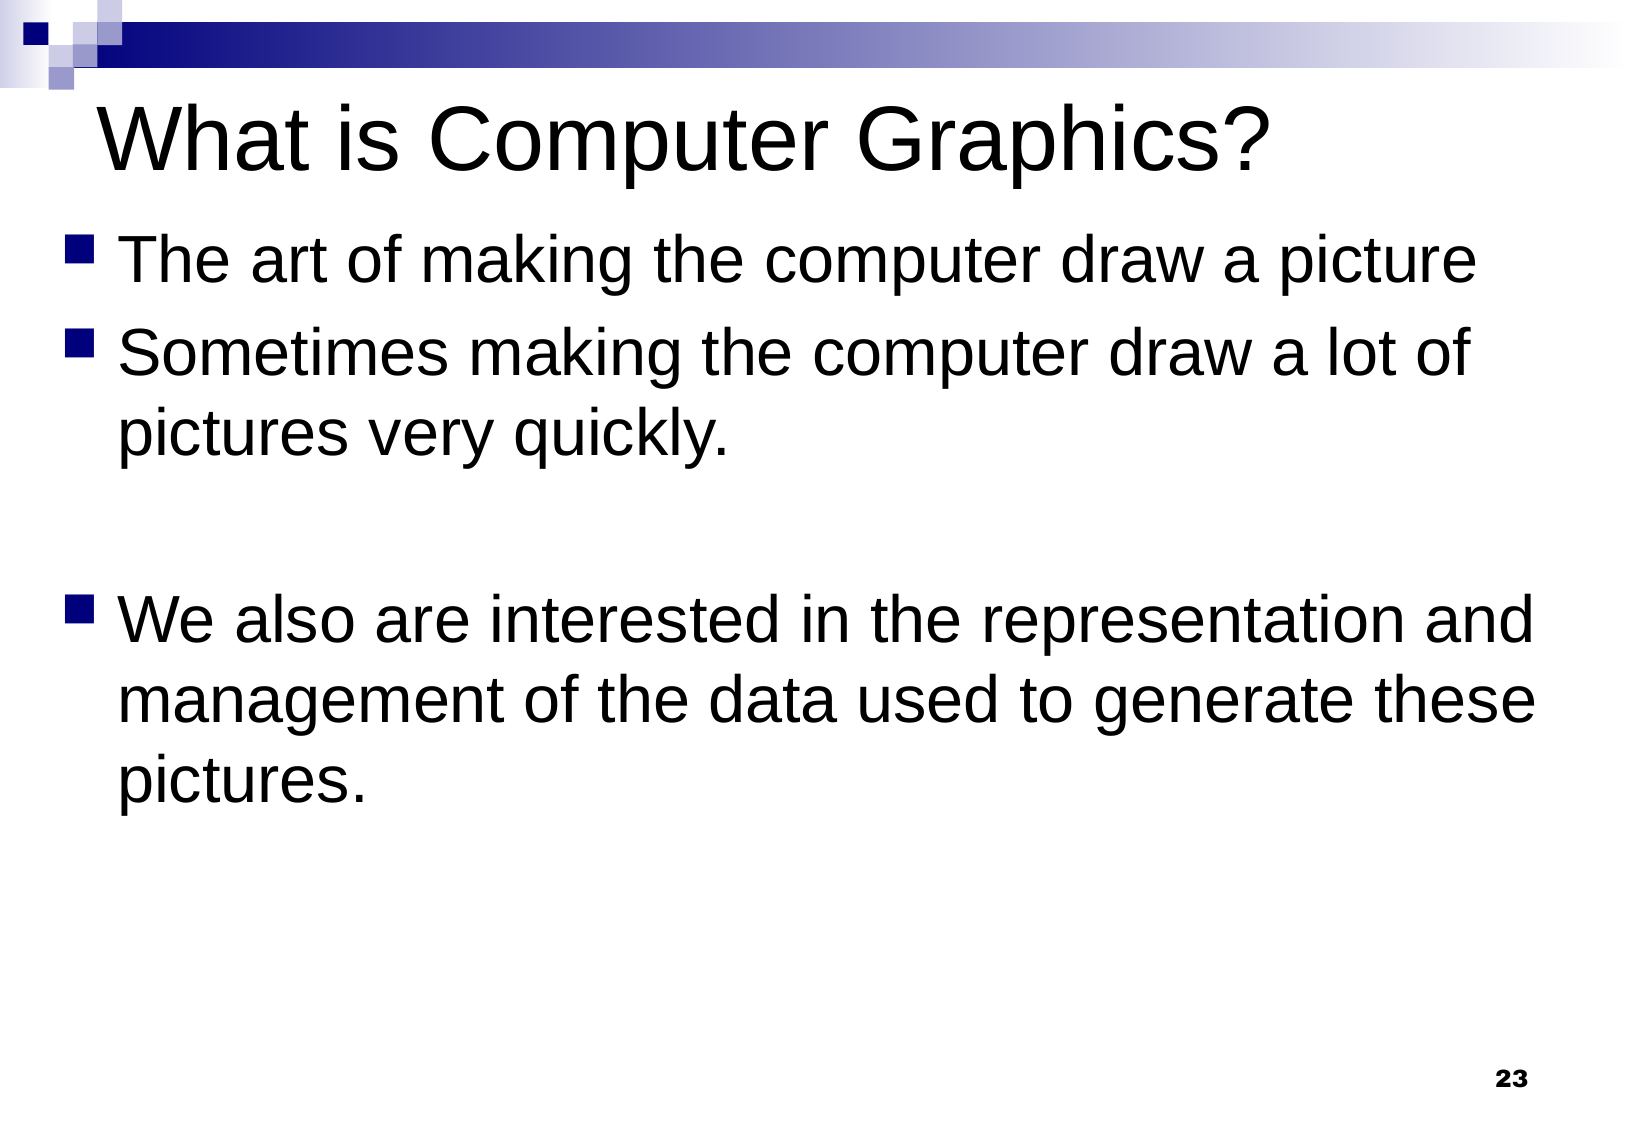

# What is Computer Graphics?
The art of making the computer draw a picture
Sometimes making the computer draw a lot of pictures very quickly.

We also are interested in the representation and management of the data used to generate these pictures.
23